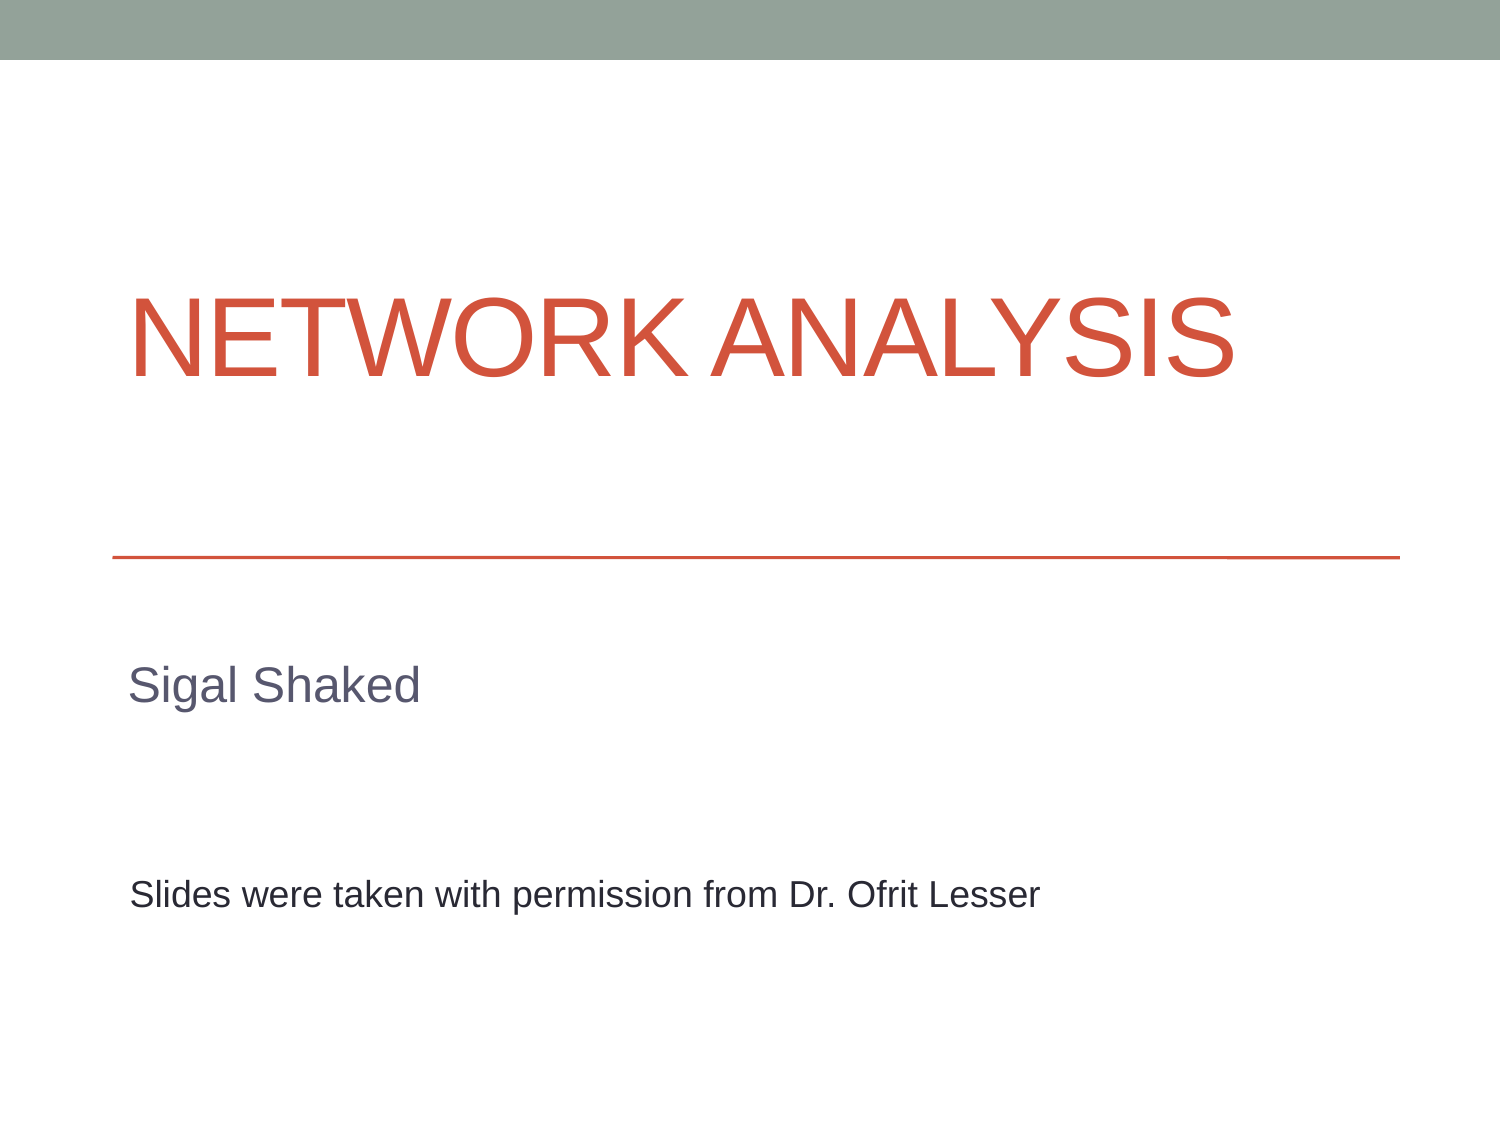

# Network Analysis

Sigal Shaked
Slides were taken with permission from Dr. Ofrit Lesser